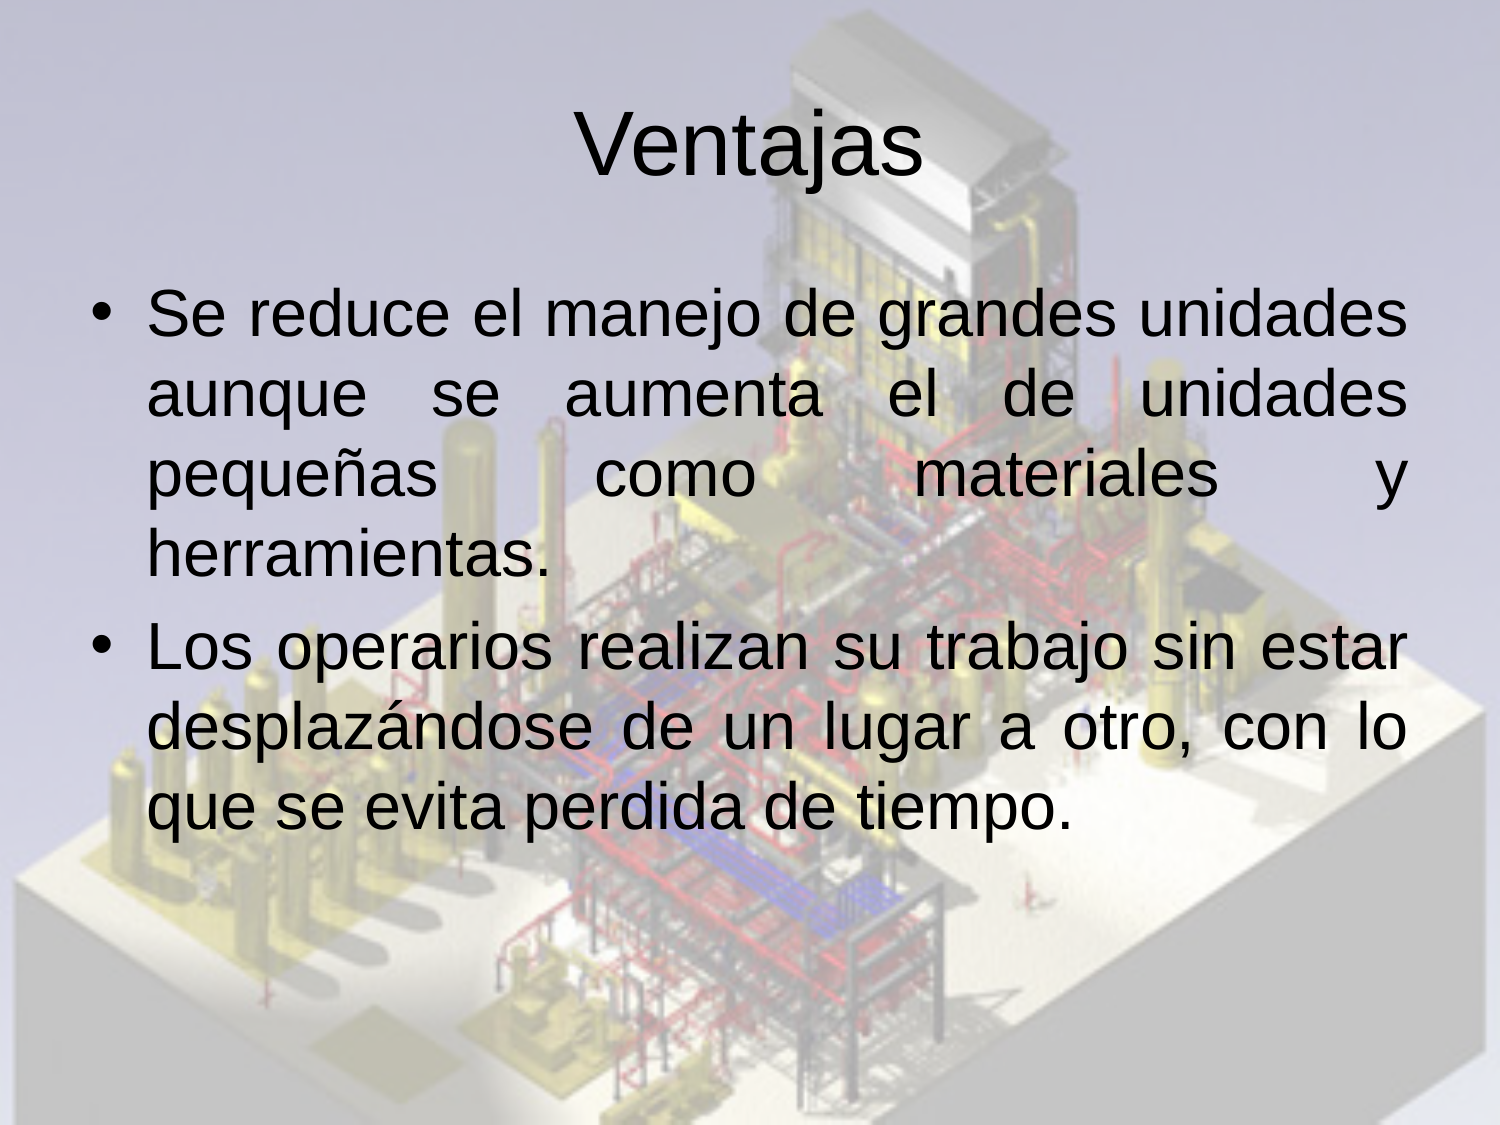

# Ventajas
Se reduce el manejo de grandes unidades aunque se aumenta el de unidades pequeñas como materiales y herramientas.
Los operarios realizan su trabajo sin estar desplazándose de un lugar a otro, con lo que se evita perdida de tiempo.